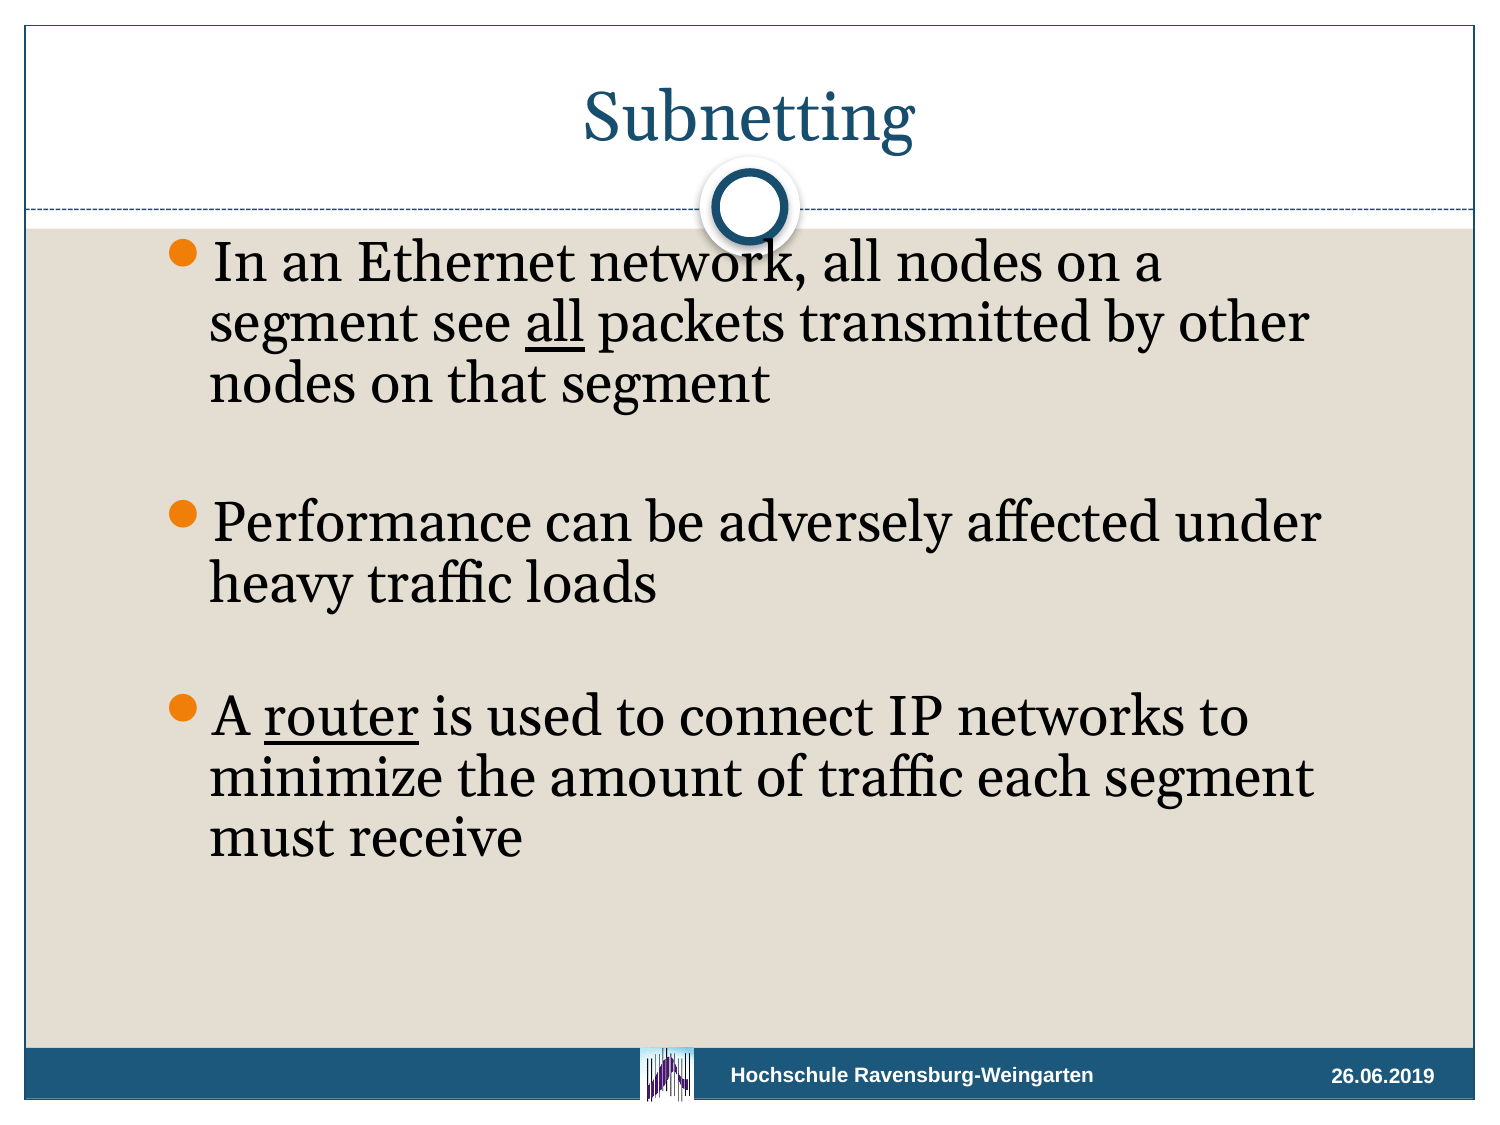

# Subnetting
In an Ethernet network, all nodes on a segment see all packets transmitted by other nodes on that segment
Performance can be adversely affected under heavy traffic loads
A router is used to connect IP networks to minimize the amount of traffic each segment must receive
26.06.2019